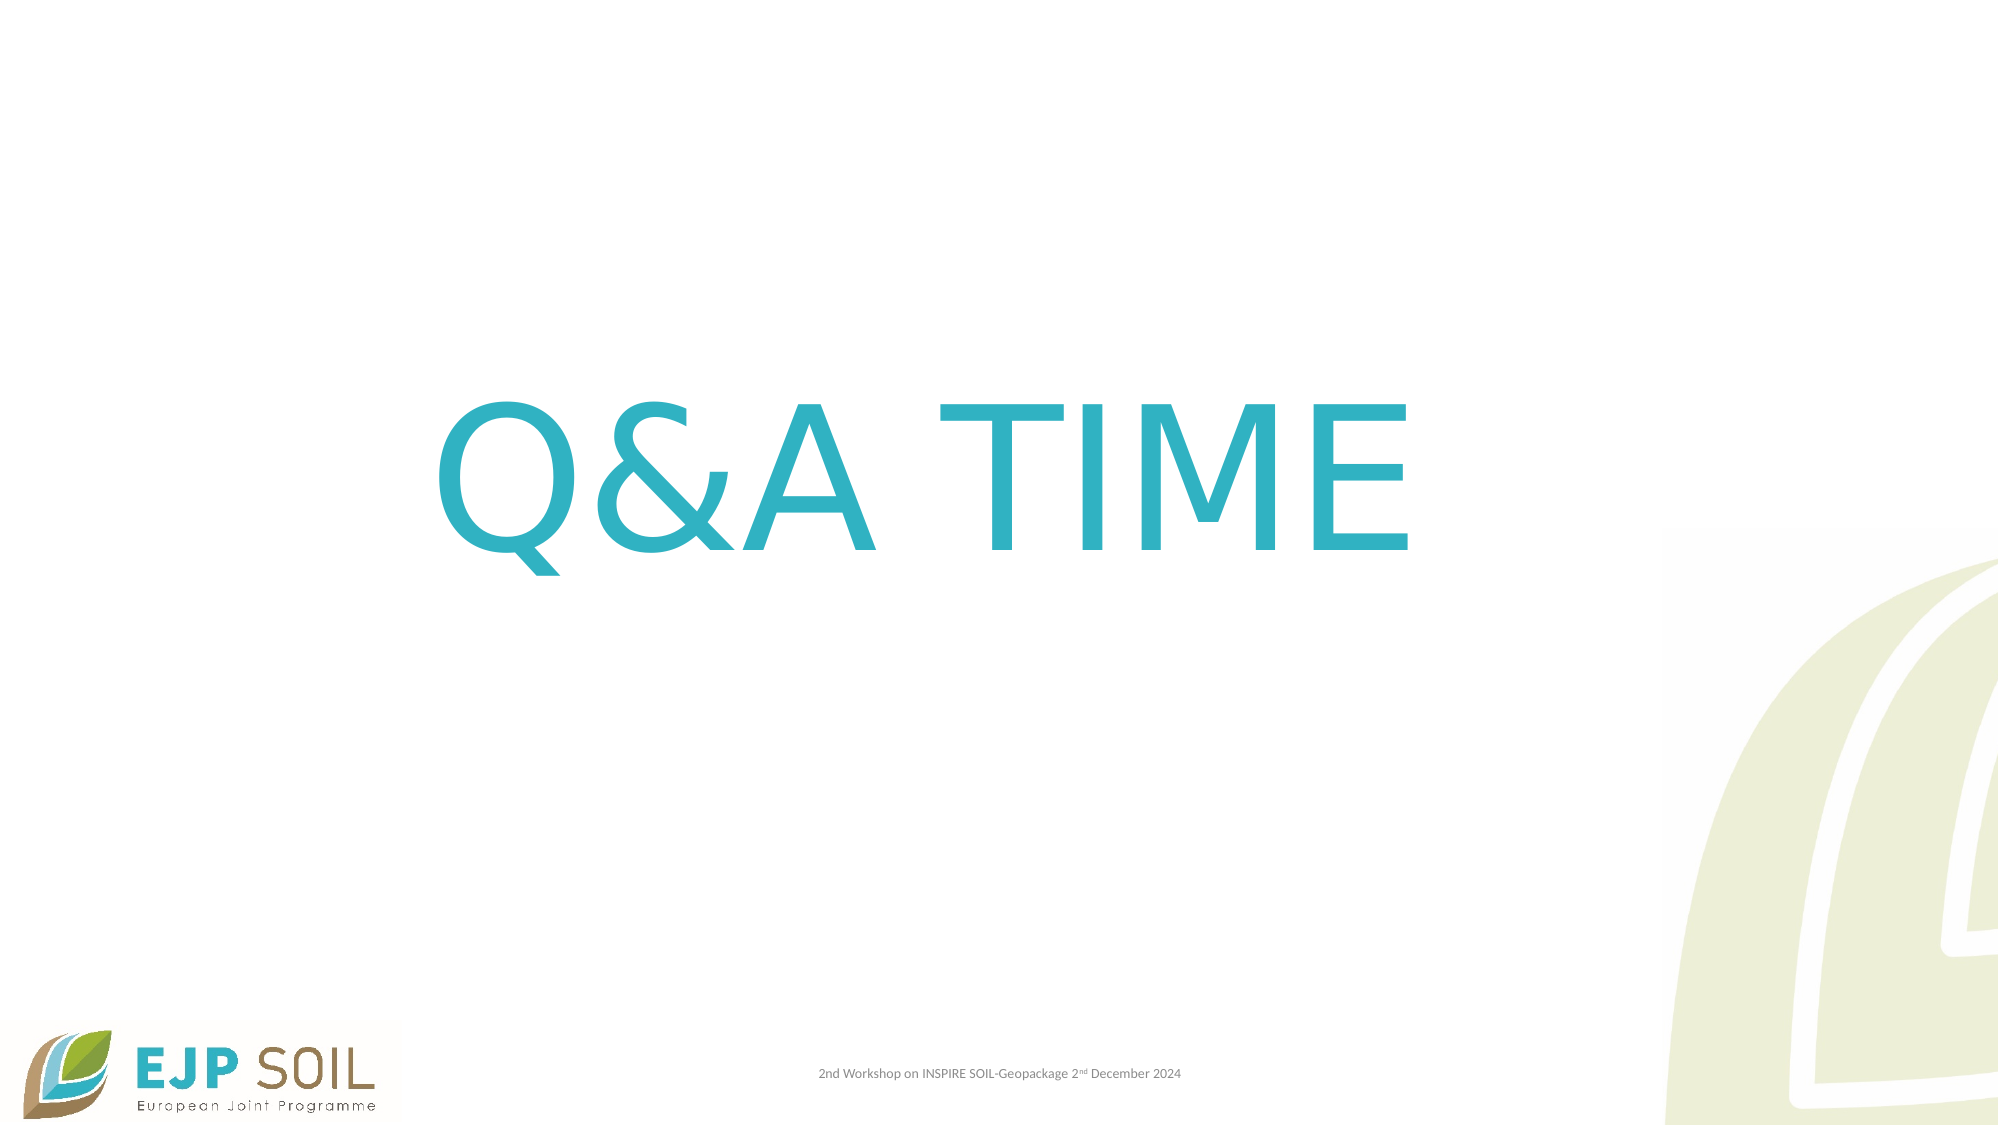

Q&A TIME
2nd Workshop on INSPIRE SOIL-Geopackage 2nd December 2024